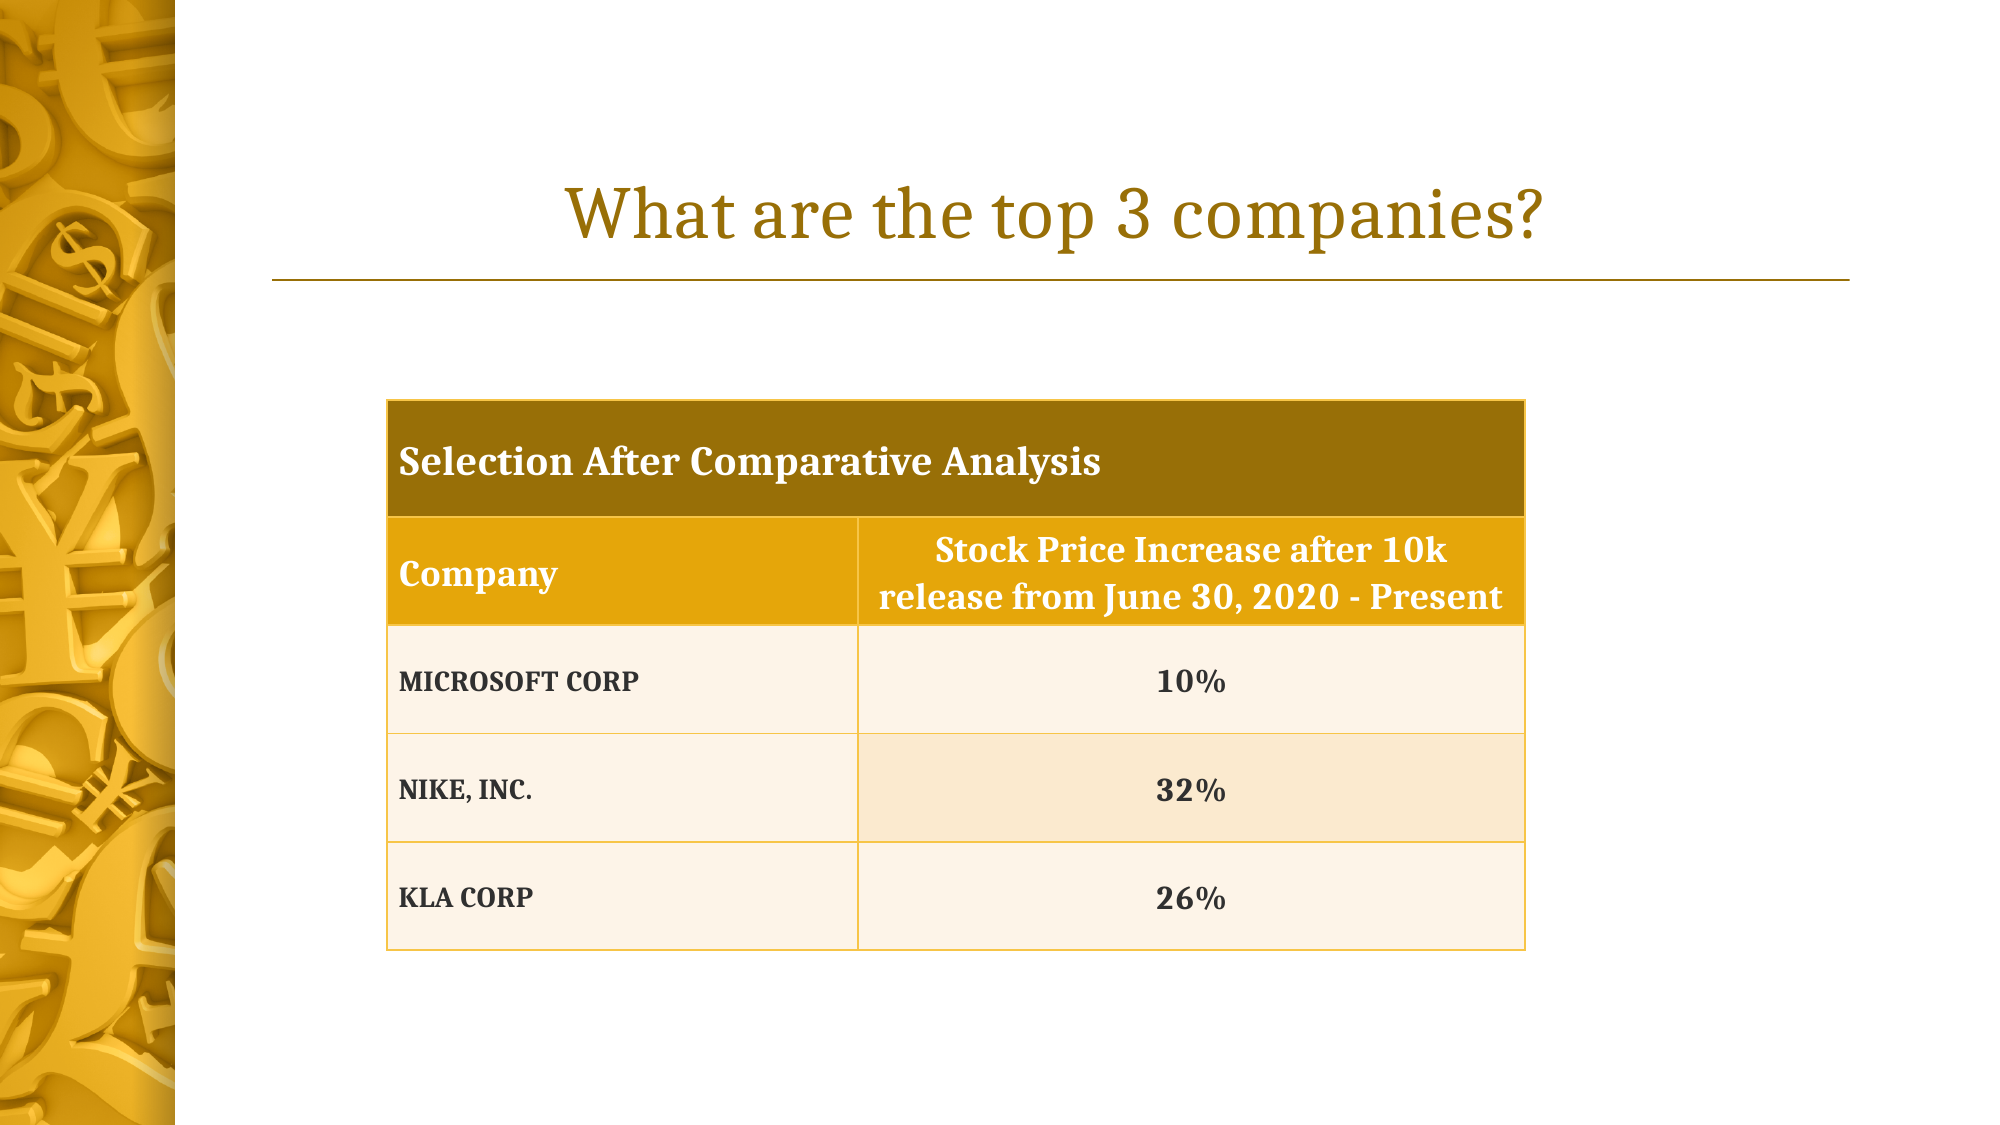

# What are the top 3 companies?
| Selection After Comparative Analysis |  |
| --- | --- |
| Company | Stock Price Increase after 10k release from June 30, 2020 - Present |
| MICROSOFT CORP | 10% |
| NIKE, INC. | 32% |
| KLA CORP | 26% |